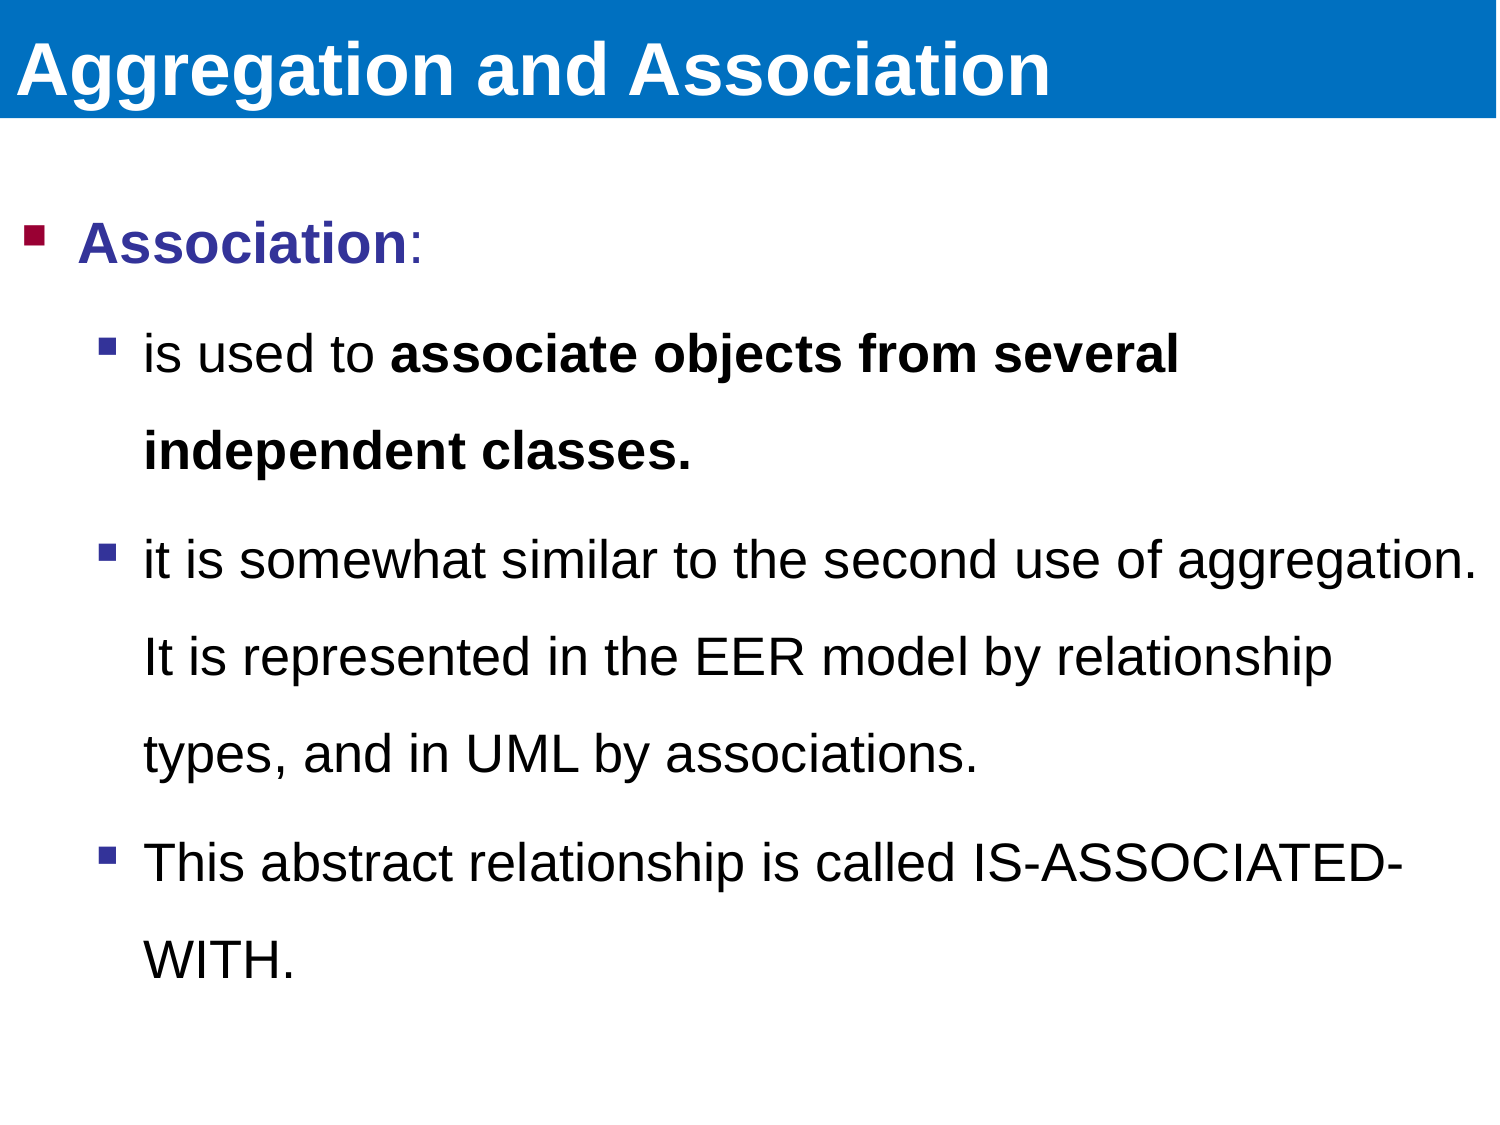

# Aggregation and Association
Association:
is used to associate objects from several independent classes.
it is somewhat similar to the second use of aggregation. It is represented in the EER model by relationship types, and in UML by associations.
This abstract relationship is called IS-ASSOCIATED-WITH.